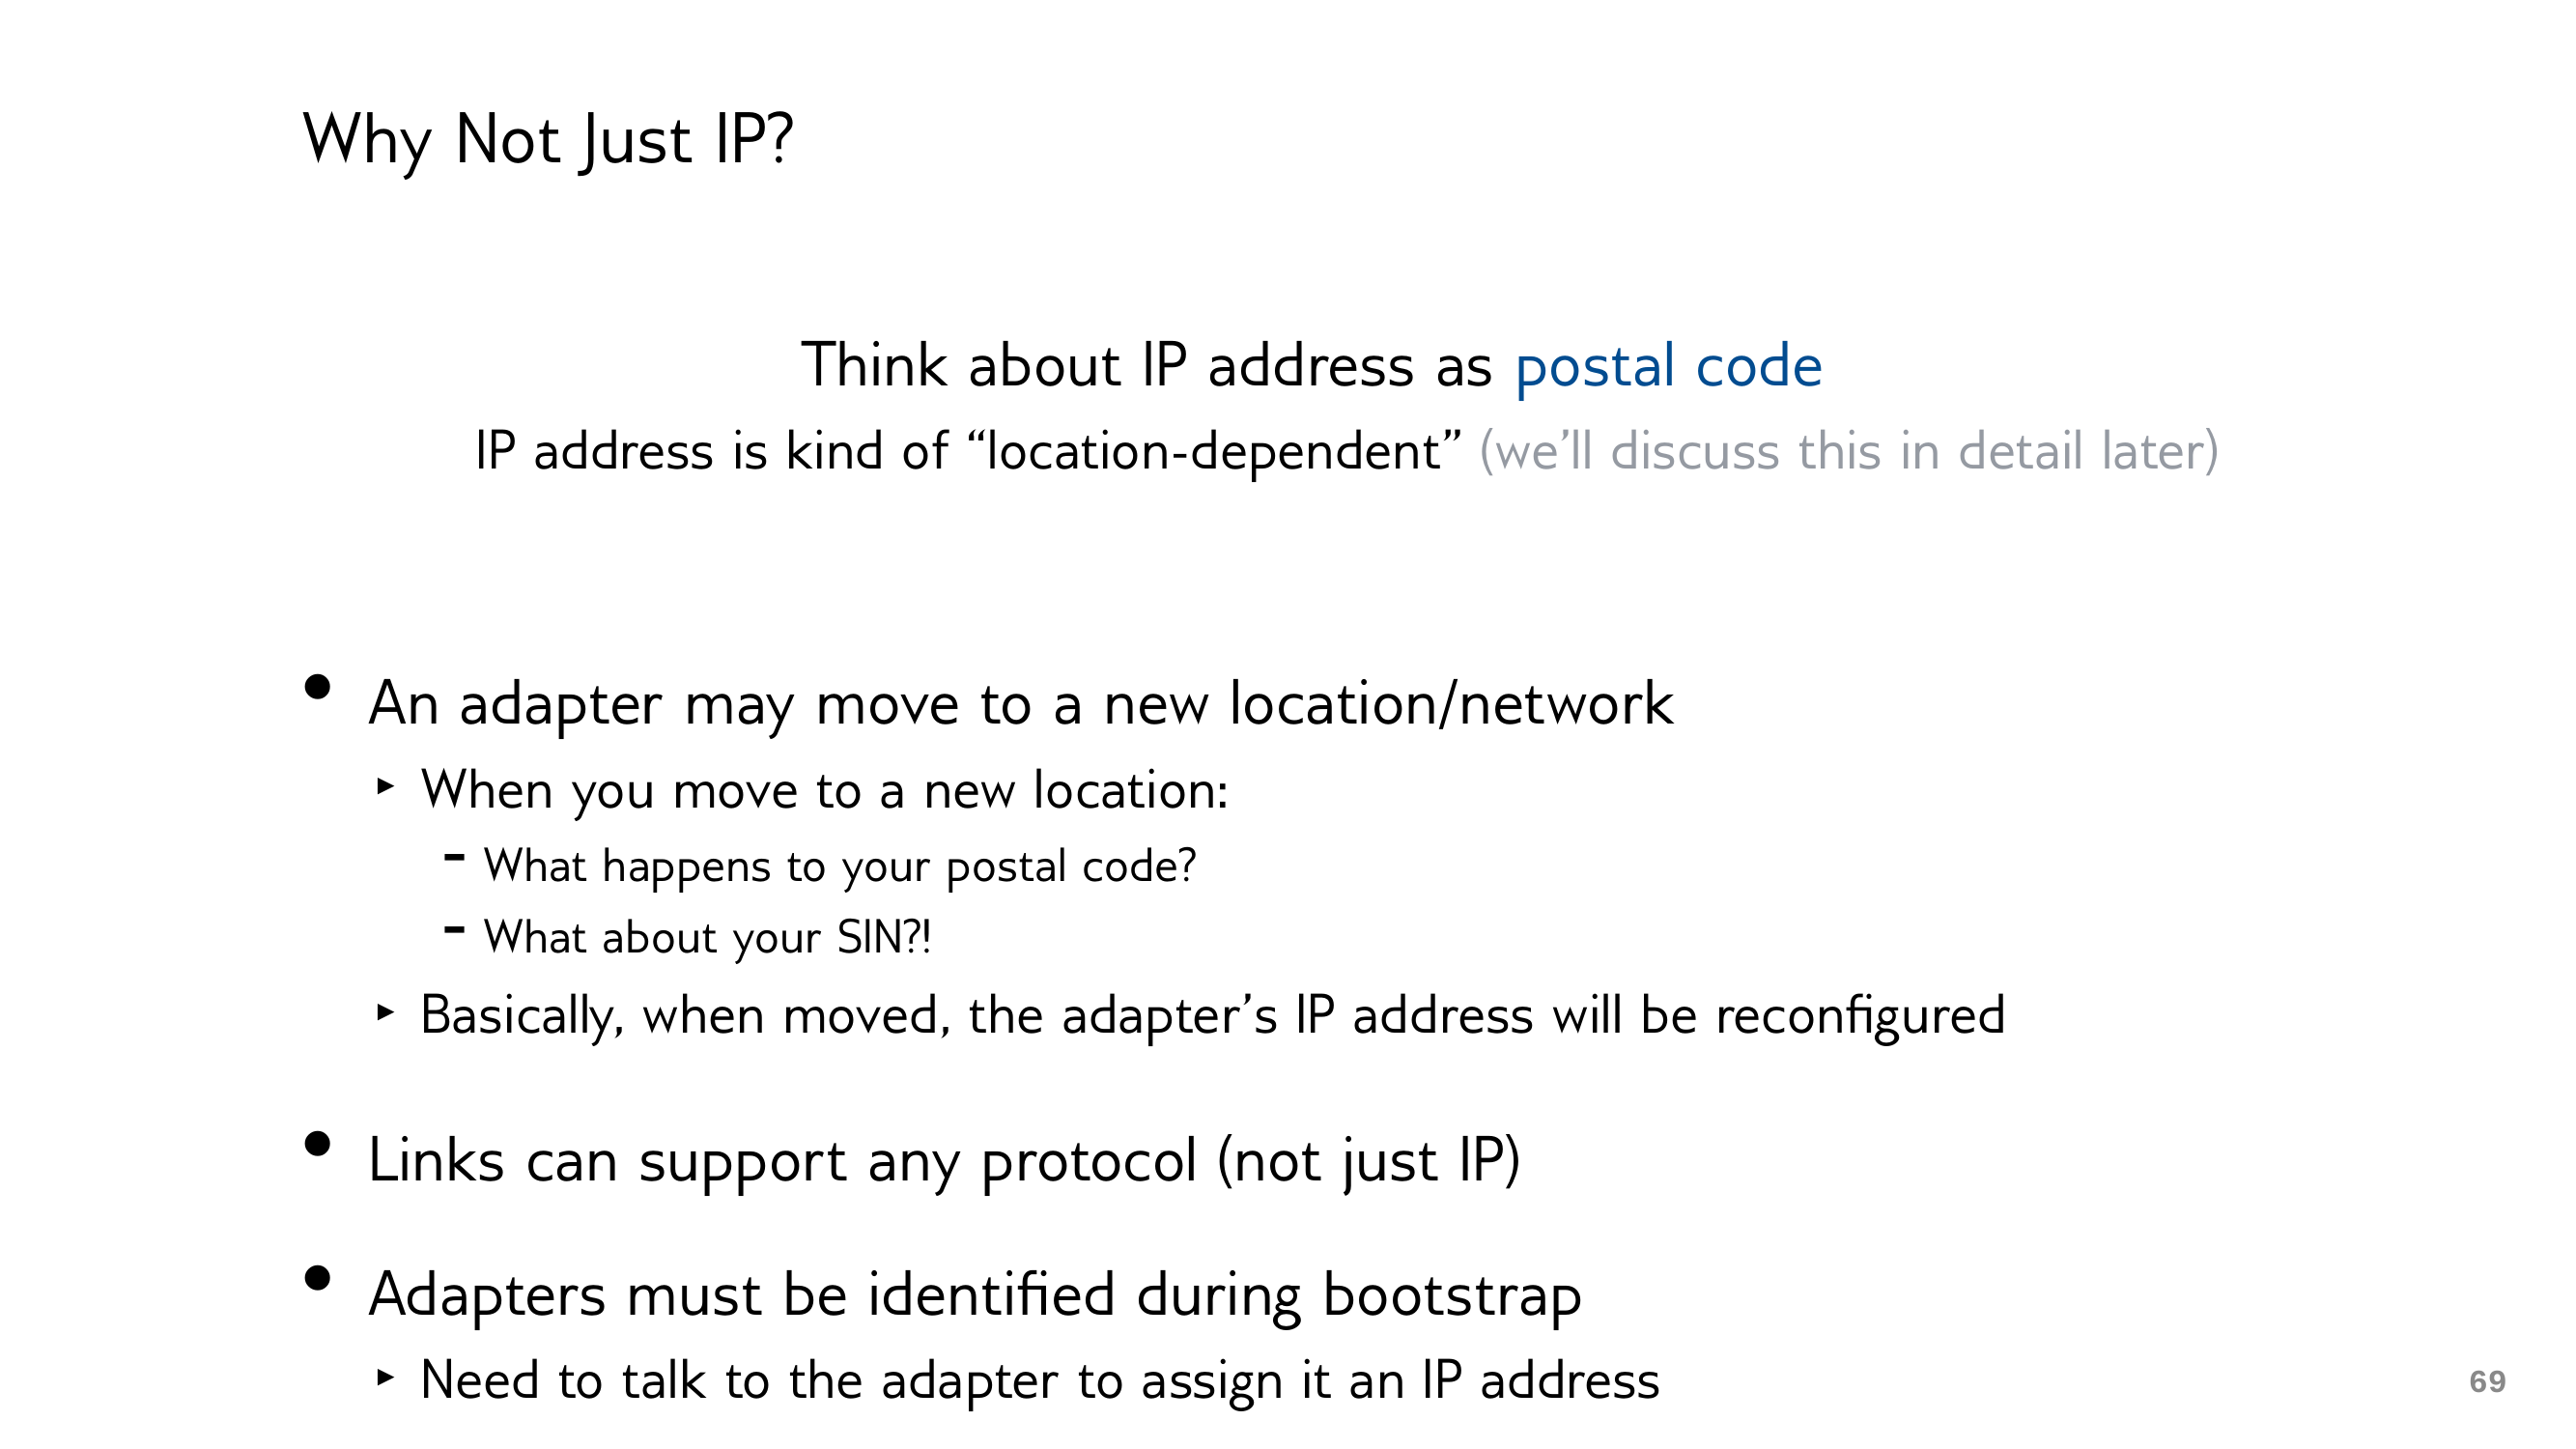

Why Not Just IP?
Think about IP address as postal code
IP address is kind of “location-dependent” (we’ll discuss this in detail later)

An adapter may move to a new location/network
When you move to a new location:
What happens to your postal code?
What about your SIN?!
Basically, when moved, the adapter’s IP address will be reconfigured

Links can support any protocol (not just IP)

Adapters must be identified during bootstrap
Need to talk to the adapter to assign it an IP address
69